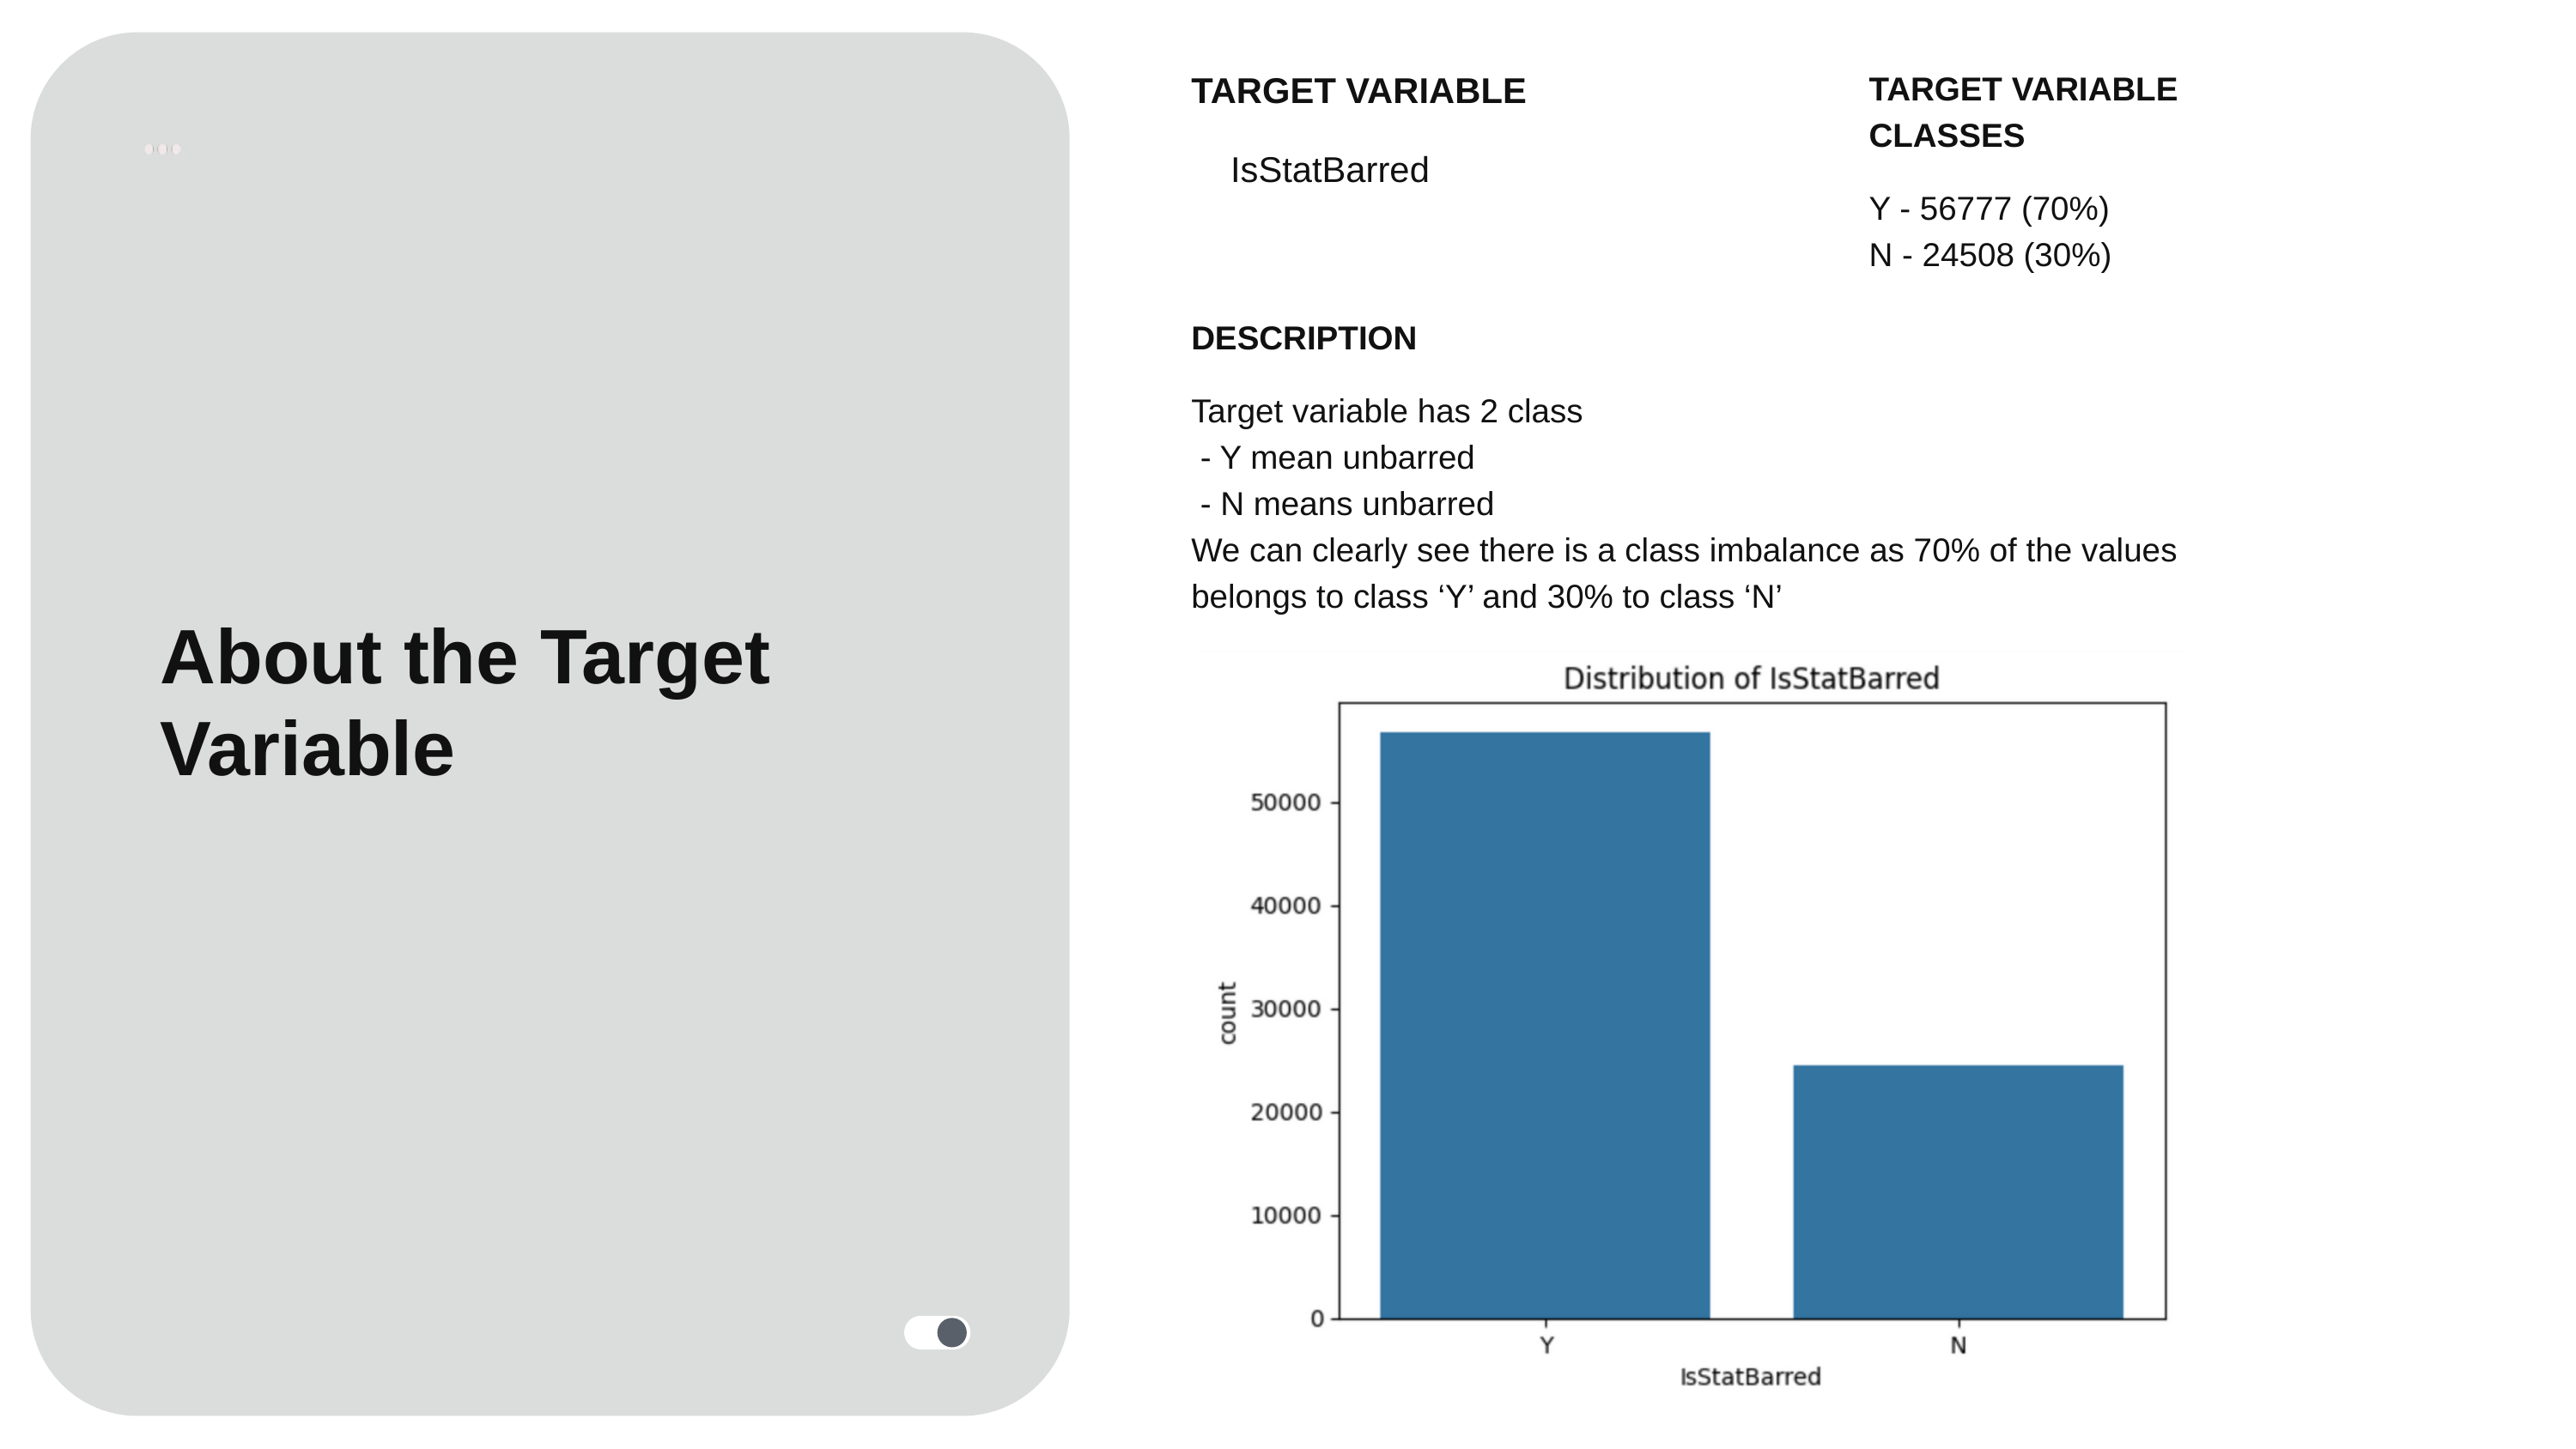

TARGET VARIABLE
    IsStatBarred

TARGET VARIABLE CLASSES
Y - 56777 (70%)
N - 24508 (30%)

DESCRIPTION
Target variable has 2 class
 - Y mean unbarred
 - N means unbarred
We can clearly see there is a class imbalance as 70% of the values belongs to class ‘Y’ and 30% to class ‘N’
About the Target Variable